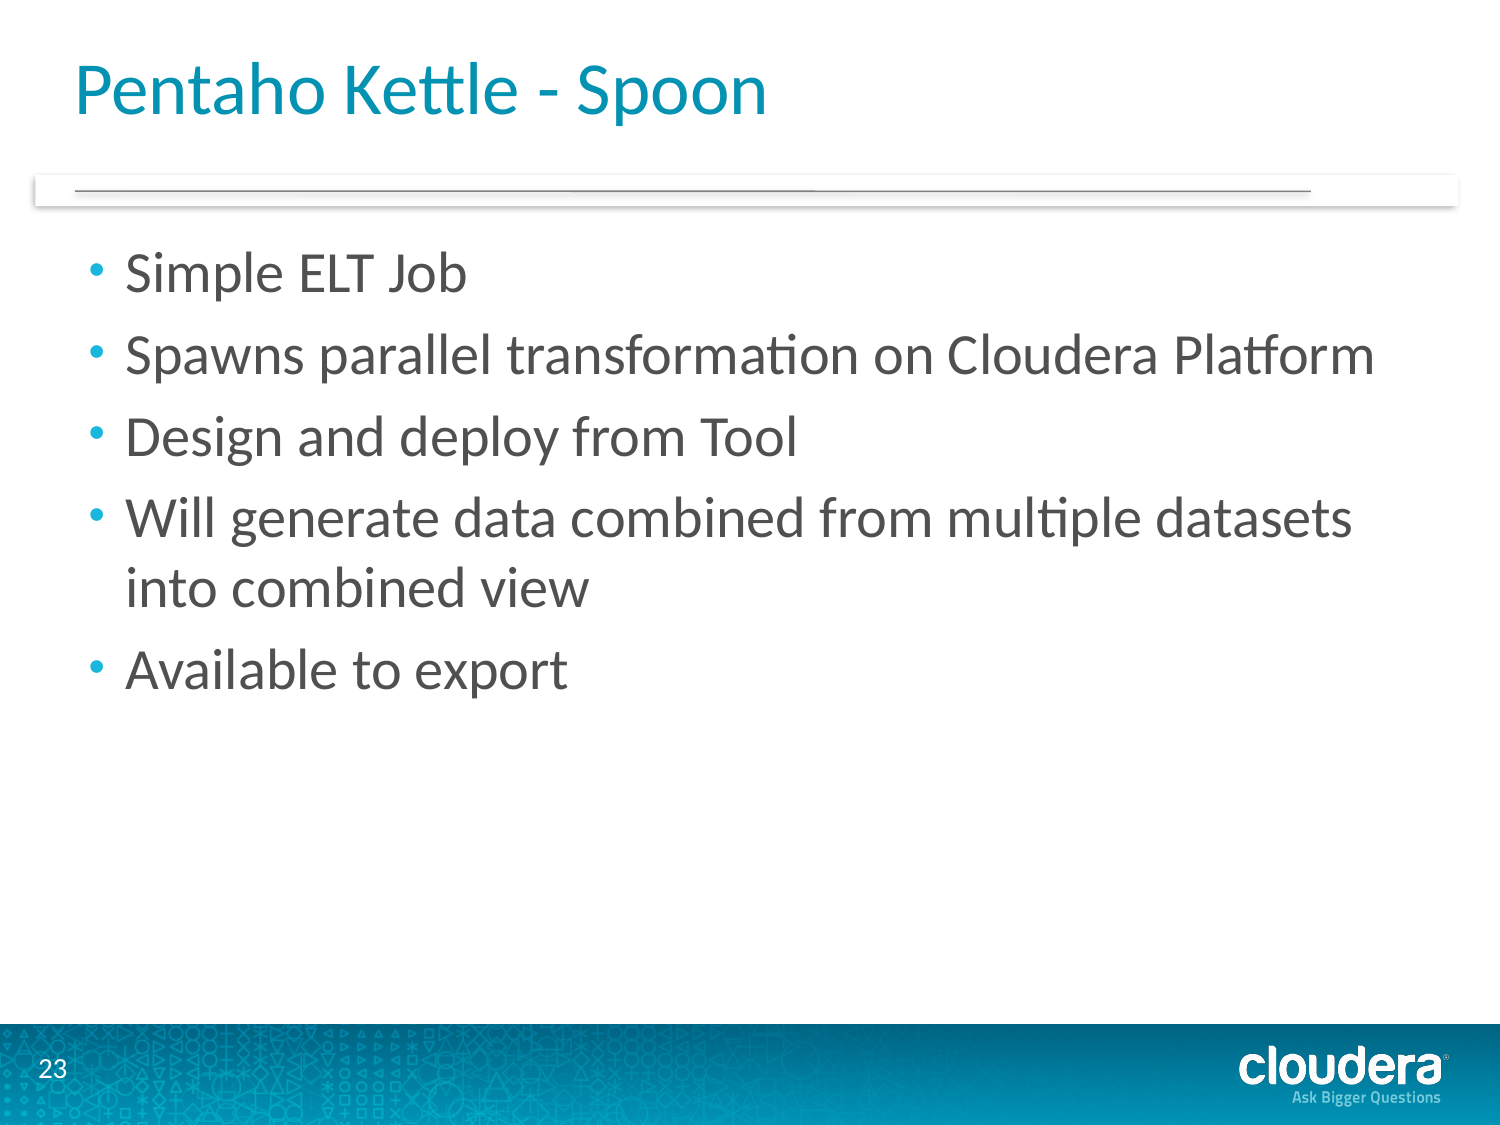

# Pentaho Kettle - Spoon
Simple ELT Job
Spawns parallel transformation on Cloudera Platform
Design and deploy from Tool
Will generate data combined from multiple datasets into combined view
Available to export